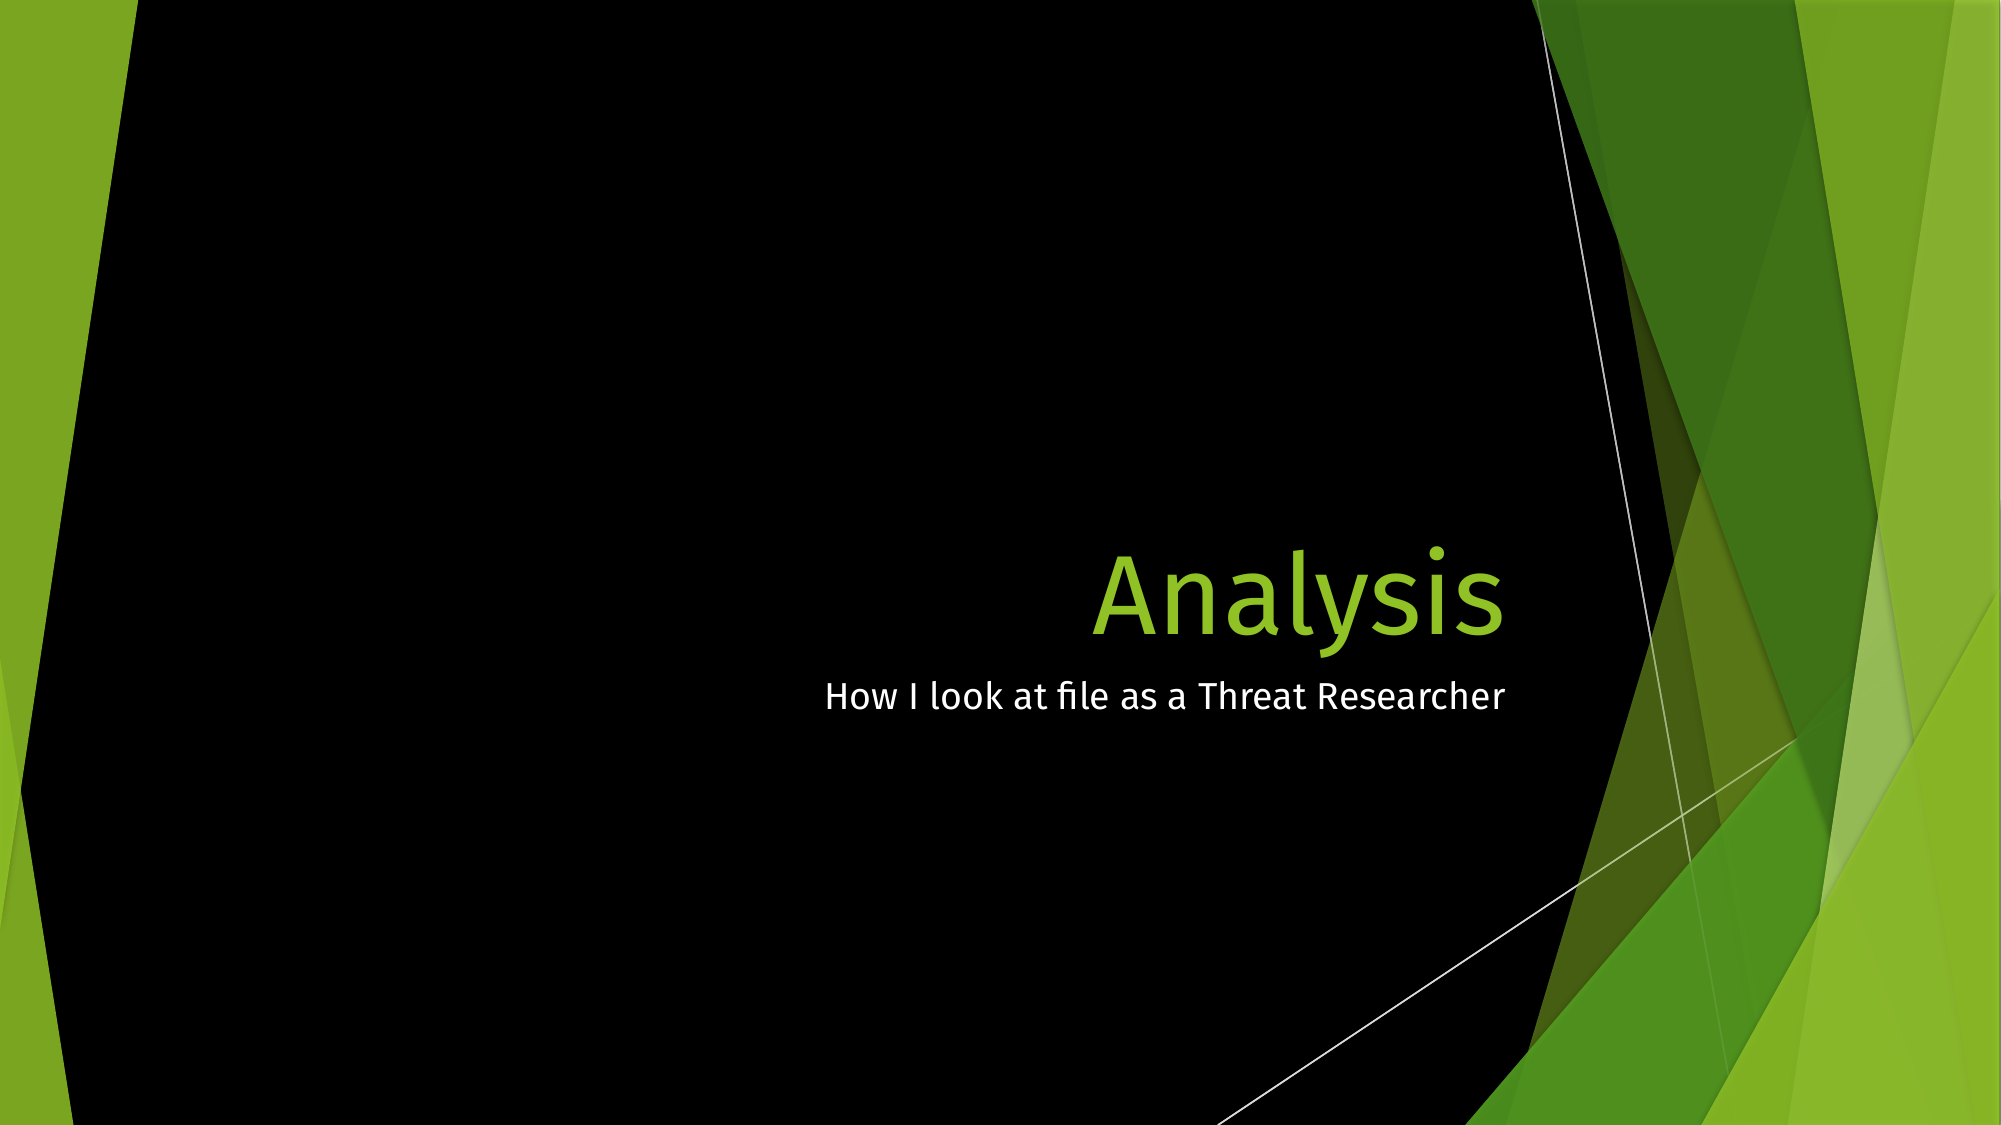

# Analysis
How I look at file as a Threat Researcher